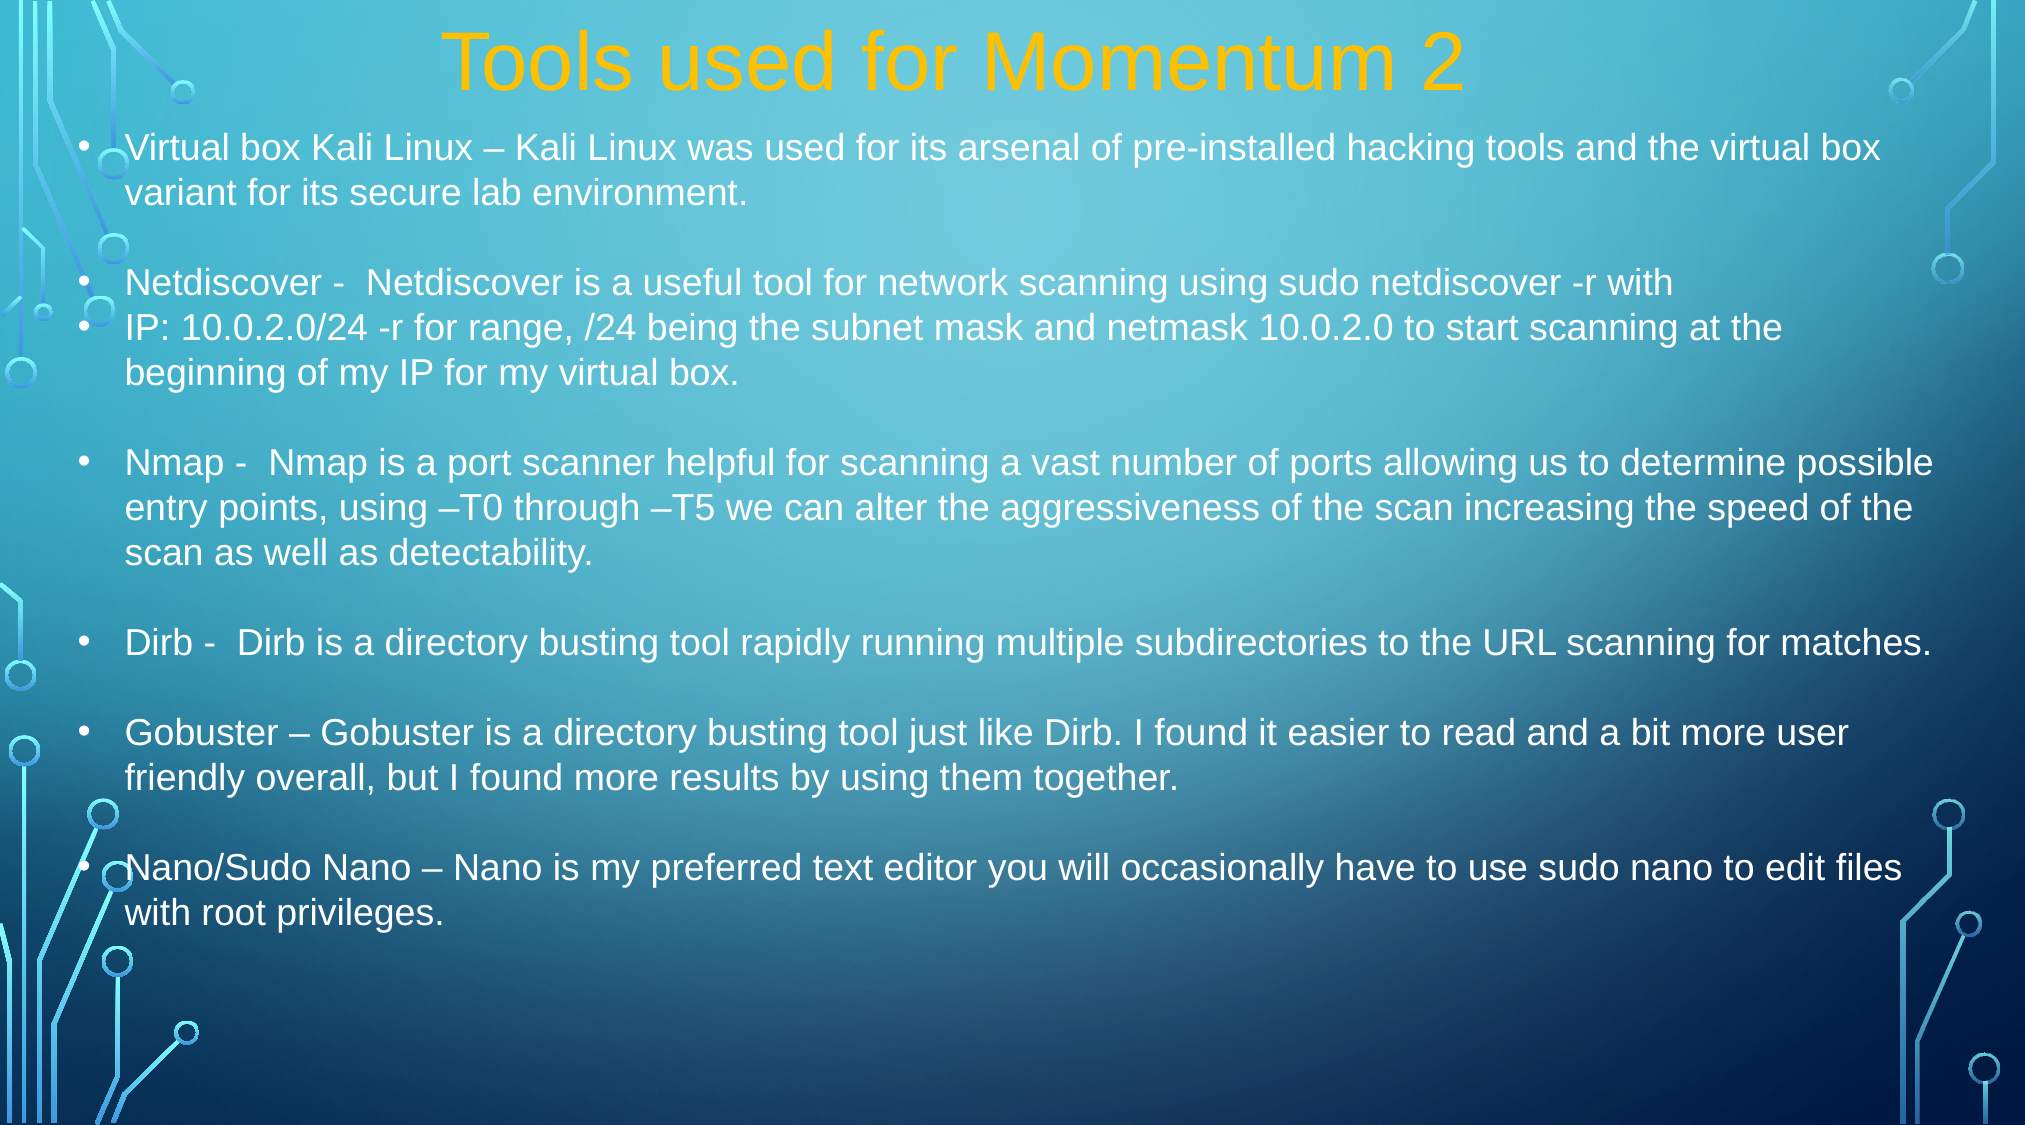

Tools used for Momentum 2
Virtual box Kali Linux – Kali Linux was used for its arsenal of pre-installed hacking tools and the virtual box variant for its secure lab environment.

Netdiscover -  Netdiscover is a useful tool for network scanning using sudo netdiscover -r with
IP: 10.0.2.0/24 -r for range, /24 being the subnet mask and netmask 10.0.2.0 to start scanning at the beginning of my IP for my virtual box.

Nmap -  Nmap is a port scanner helpful for scanning a vast number of ports allowing us to determine possible entry points, using –T0 through –T5 we can alter the aggressiveness of the scan increasing the speed of the scan as well as detectability.

Dirb -  Dirb is a directory busting tool rapidly running multiple subdirectories to the URL scanning for matches.

Gobuster – Gobuster is a directory busting tool just like Dirb. I found it easier to read and a bit more user friendly overall, but I found more results by using them together.

Nano/Sudo Nano – Nano is my preferred text editor you will occasionally have to use sudo nano to edit files with root privileges.